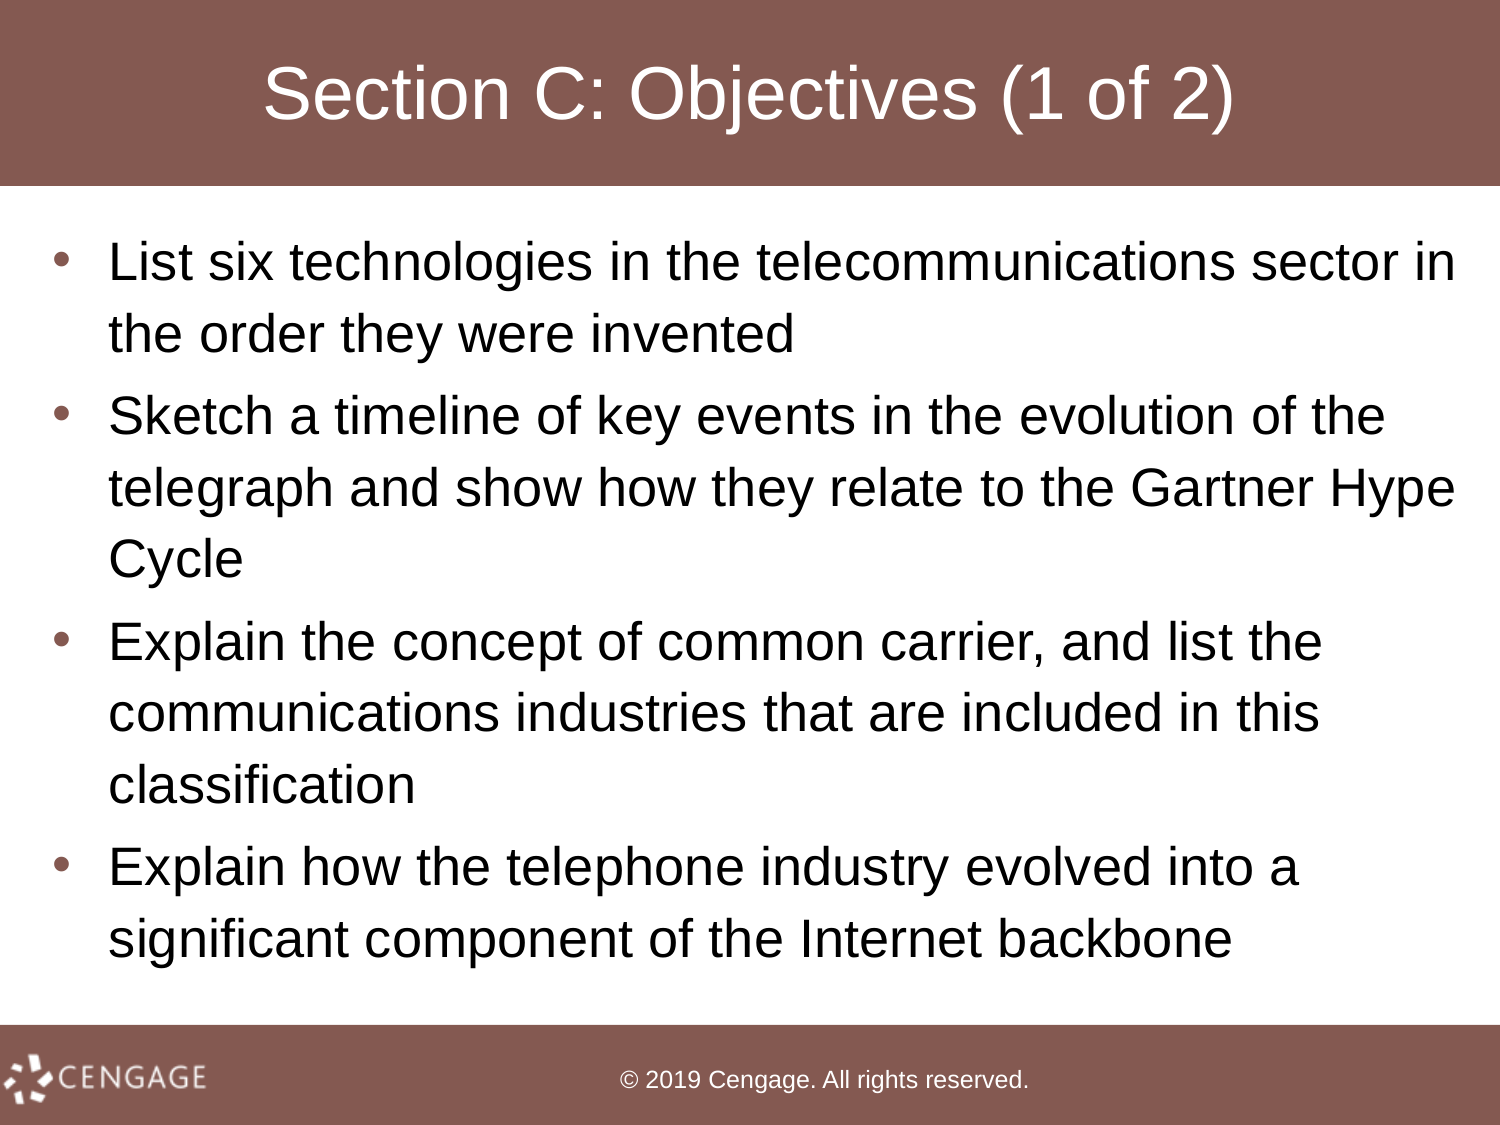

# Section C: Objectives (1 of 2)
List six technologies in the telecommunications sector in the order they were invented
Sketch a timeline of key events in the evolution of the telegraph and show how they relate to the Gartner Hype Cycle
Explain the concept of common carrier, and list the communications industries that are included in this classification
Explain how the telephone industry evolved into a significant component of the Internet backbone